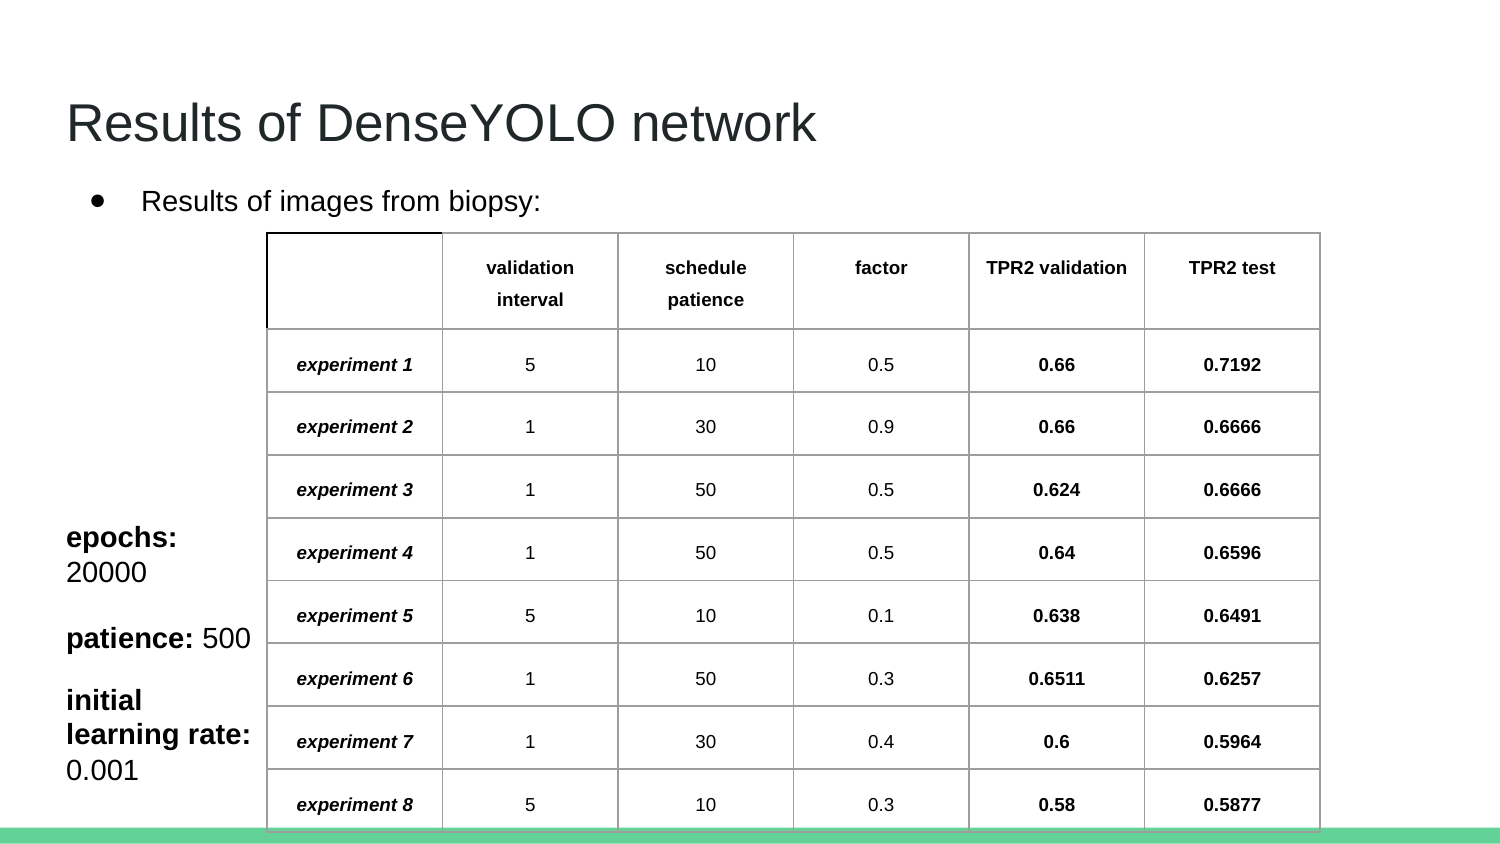

# Results of DenseYOLO network
Results of images from biopsy:
|  | validation interval | schedule patience | factor | TPR2 validation | TPR2 test |
| --- | --- | --- | --- | --- | --- |
| experiment 1 | 5 | 10 | 0.5 | 0.66 | 0.7192 |
| experiment 2 | 1 | 30 | 0.9 | 0.66 | 0.6666 |
| experiment 3 | 1 | 50 | 0.5 | 0.624 | 0.6666 |
| experiment 4 | 1 | 50 | 0.5 | 0.64 | 0.6596 |
| experiment 5 | 5 | 10 | 0.1 | 0.638 | 0.6491 |
| experiment 6 | 1 | 50 | 0.3 | 0.6511 | 0.6257 |
| experiment 7 | 1 | 30 | 0.4 | 0.6 | 0.5964 |
| experiment 8 | 5 | 10 | 0.3 | 0.58 | 0.5877 |
epochs: 20000
patience: 500
initial learning rate: 0.001